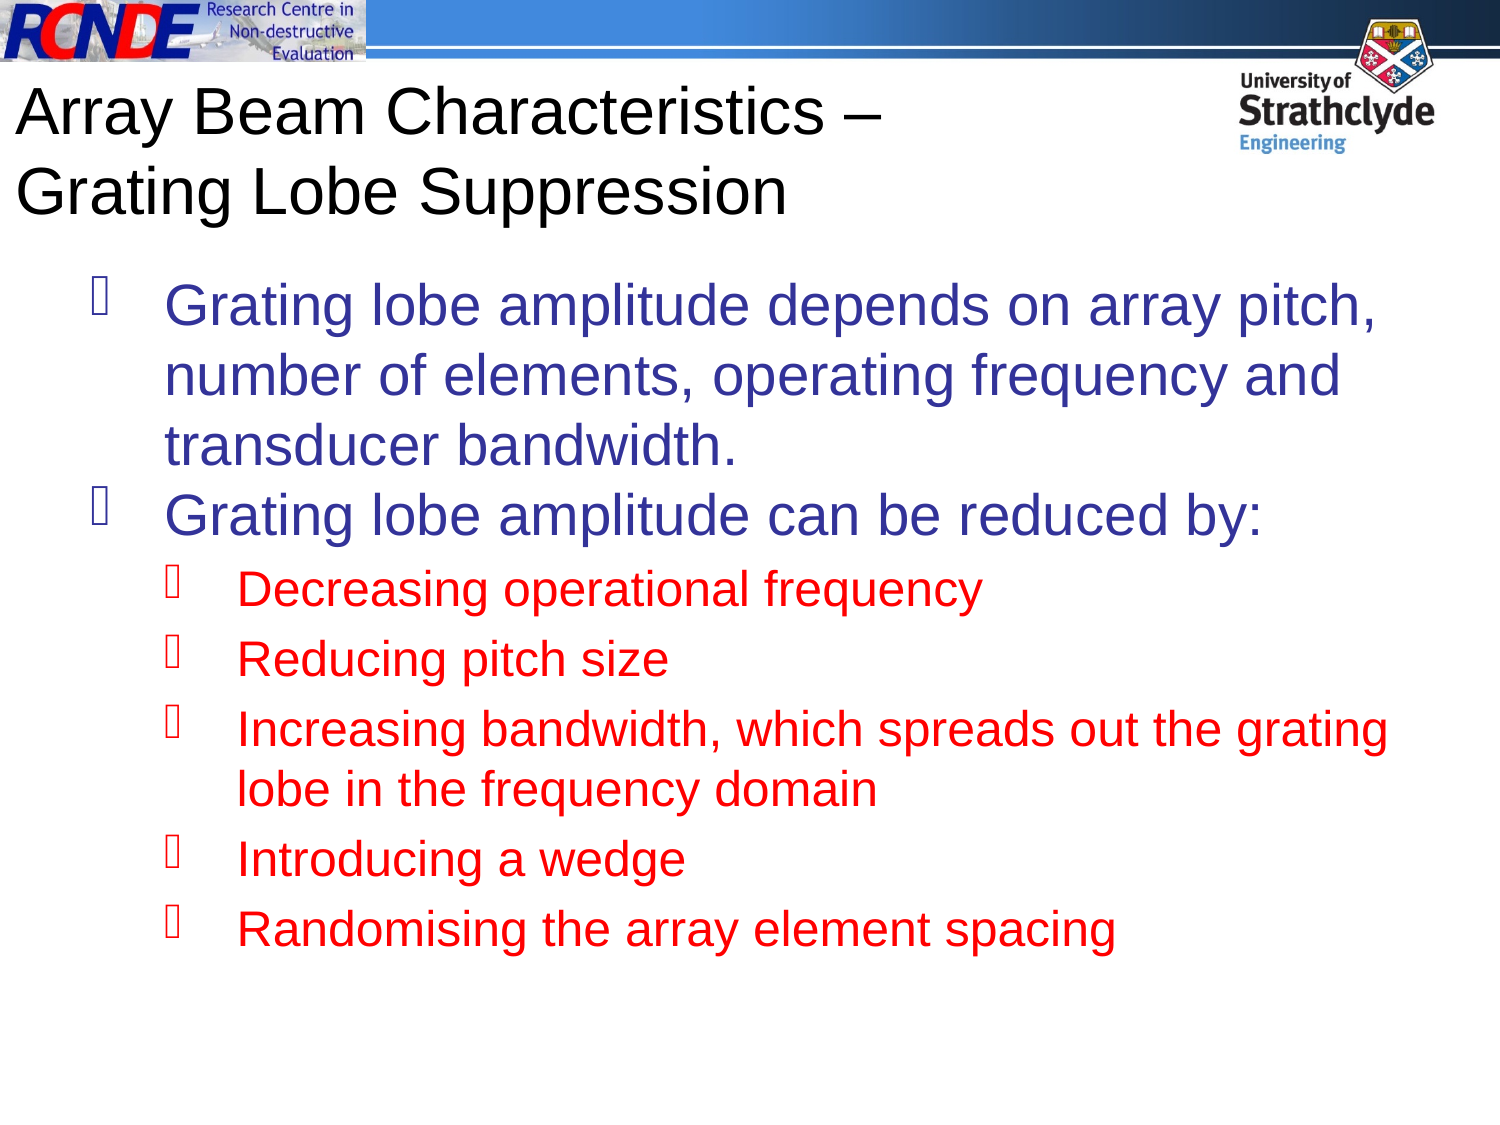

# Array Beam Characteristics – Grating Lobe Suppression
Grating lobe amplitude depends on array pitch, number of elements, operating frequency and transducer bandwidth.
Grating lobe amplitude can be reduced by:
Decreasing operational frequency
Reducing pitch size
Increasing bandwidth, which spreads out the grating lobe in the frequency domain
Introducing a wedge
Randomising the array element spacing